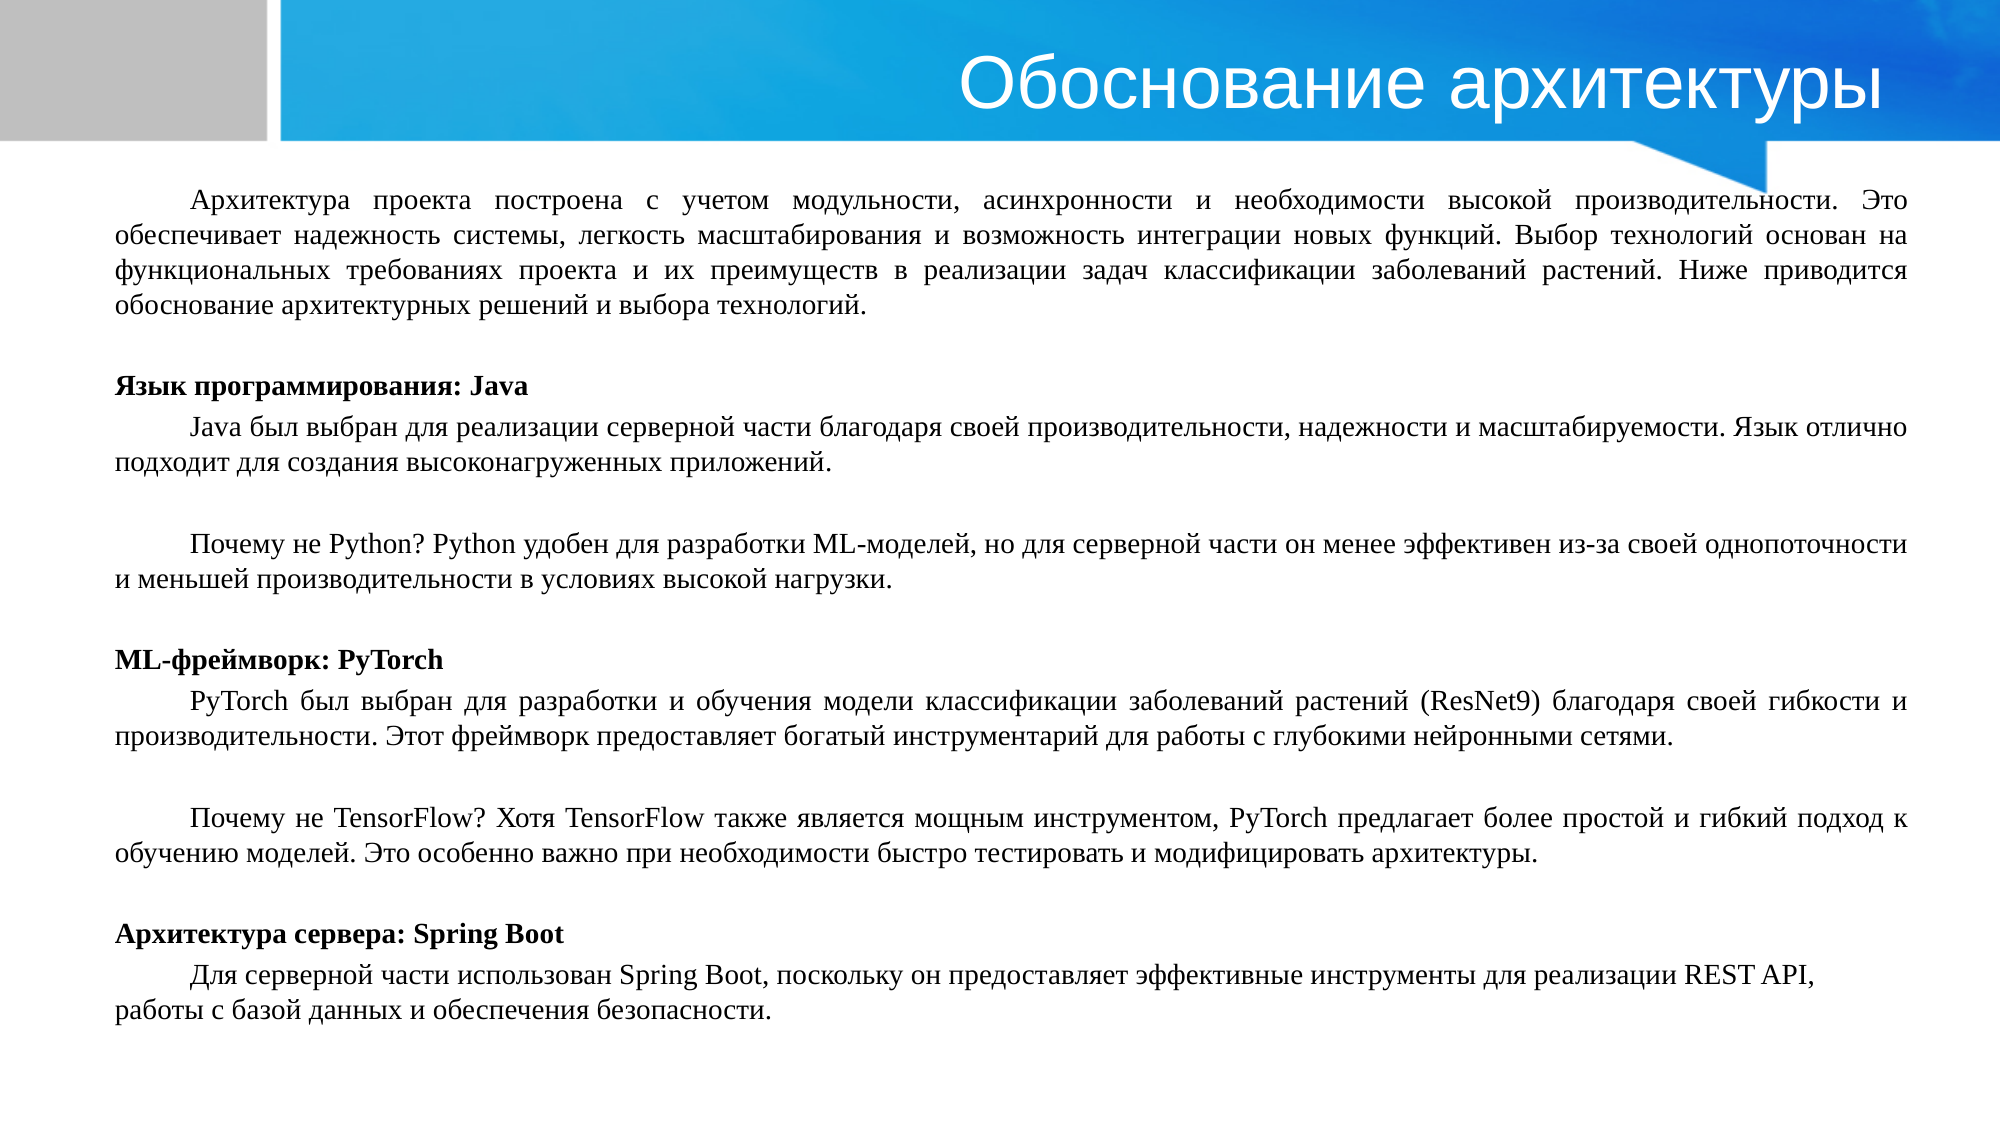

# Обоснование архитектуры
Архитектура проекта построена с учетом модульности, асинхронности и необходимости высокой производительности. Это обеспечивает надежность системы, легкость масштабирования и возможность интеграции новых функций. Выбор технологий основан на функциональных требованиях проекта и их преимуществ в реализации задач классификации заболеваний растений. Ниже приводится обоснование архитектурных решений и выбора технологий.

Язык программирования: Java
Java был выбран для реализации серверной части благодаря своей производительности, надежности и масштабируемости. Язык отлично подходит для создания высоконагруженных приложений.

Почему не Python? Python удобен для разработки ML-моделей, но для серверной части он менее эффективен из-за своей однопоточности и меньшей производительности в условиях высокой нагрузки.

ML-фреймворк: PyTorch
PyTorch был выбран для разработки и обучения модели классификации заболеваний растений (ResNet9) благодаря своей гибкости и производительности. Этот фреймворк предоставляет богатый инструментарий для работы с глубокими нейронными сетями.

Почему не TensorFlow? Хотя TensorFlow также является мощным инструментом, PyTorch предлагает более простой и гибкий подход к обучению моделей. Это особенно важно при необходимости быстро тестировать и модифицировать архитектуры.

Архитектура сервера: Spring Boot
Для серверной части использован Spring Boot, поскольку он предоставляет эффективные инструменты для реализации REST API, работы с базой данных и обеспечения безопасности.